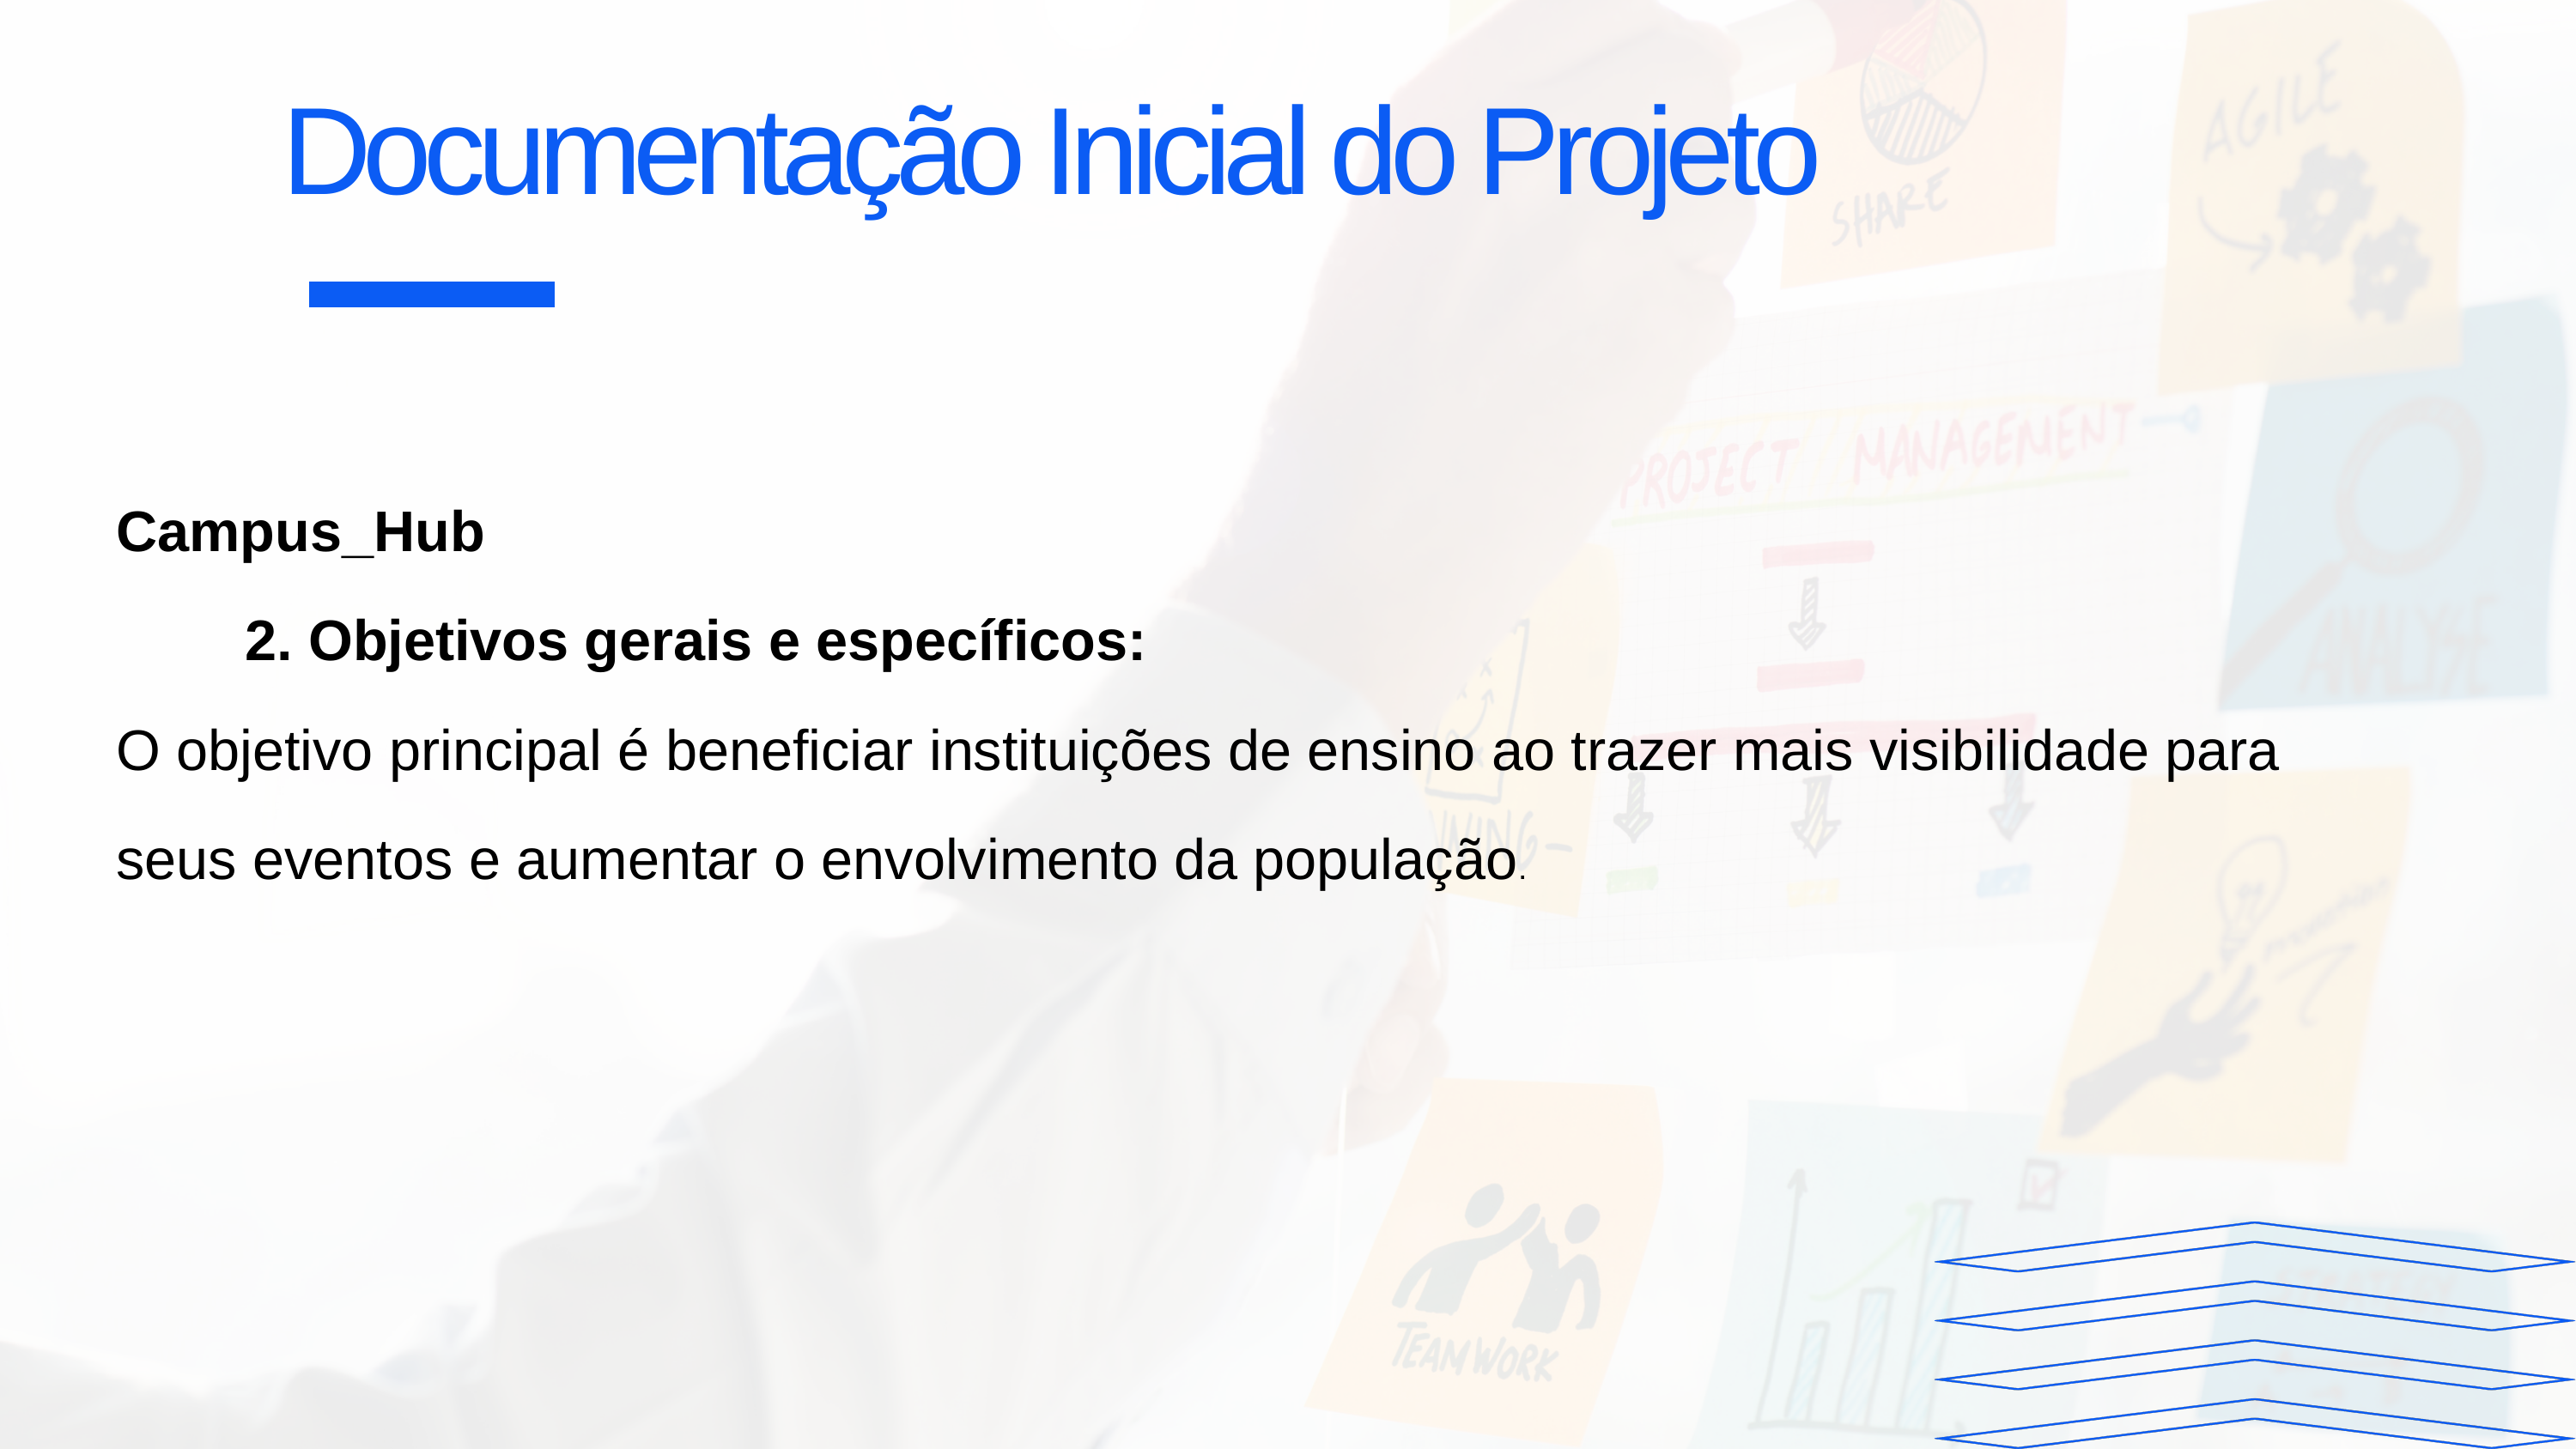

Documentação Inicial do Projeto

Campus_Hub
	2. Objetivos gerais e específicos:
O objetivo principal é beneficiar instituições de ensino ao trazer mais visibilidade para seus eventos e aumentar o envolvimento da população.